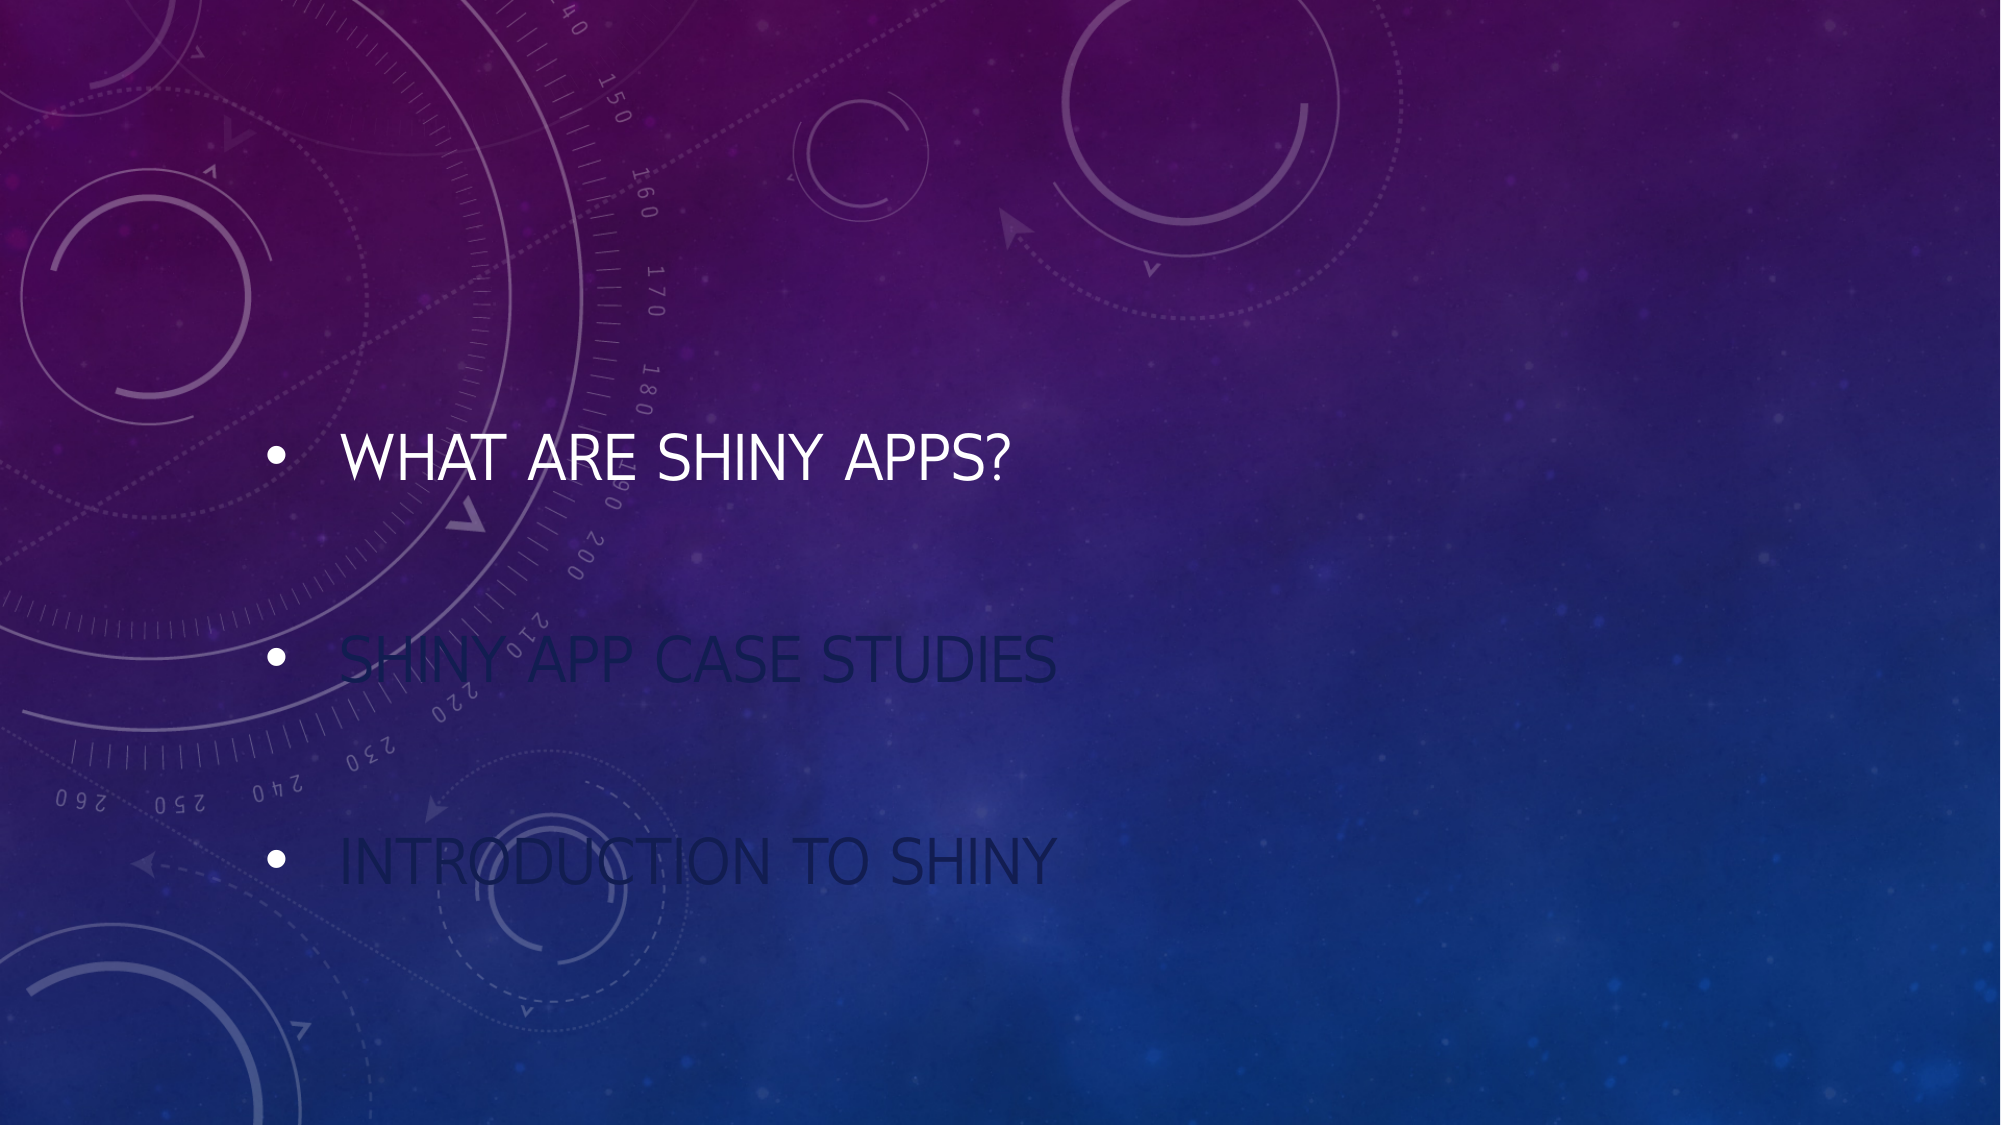

What are Shiny apps?

Shiny app case studies

Introduction to Shiny